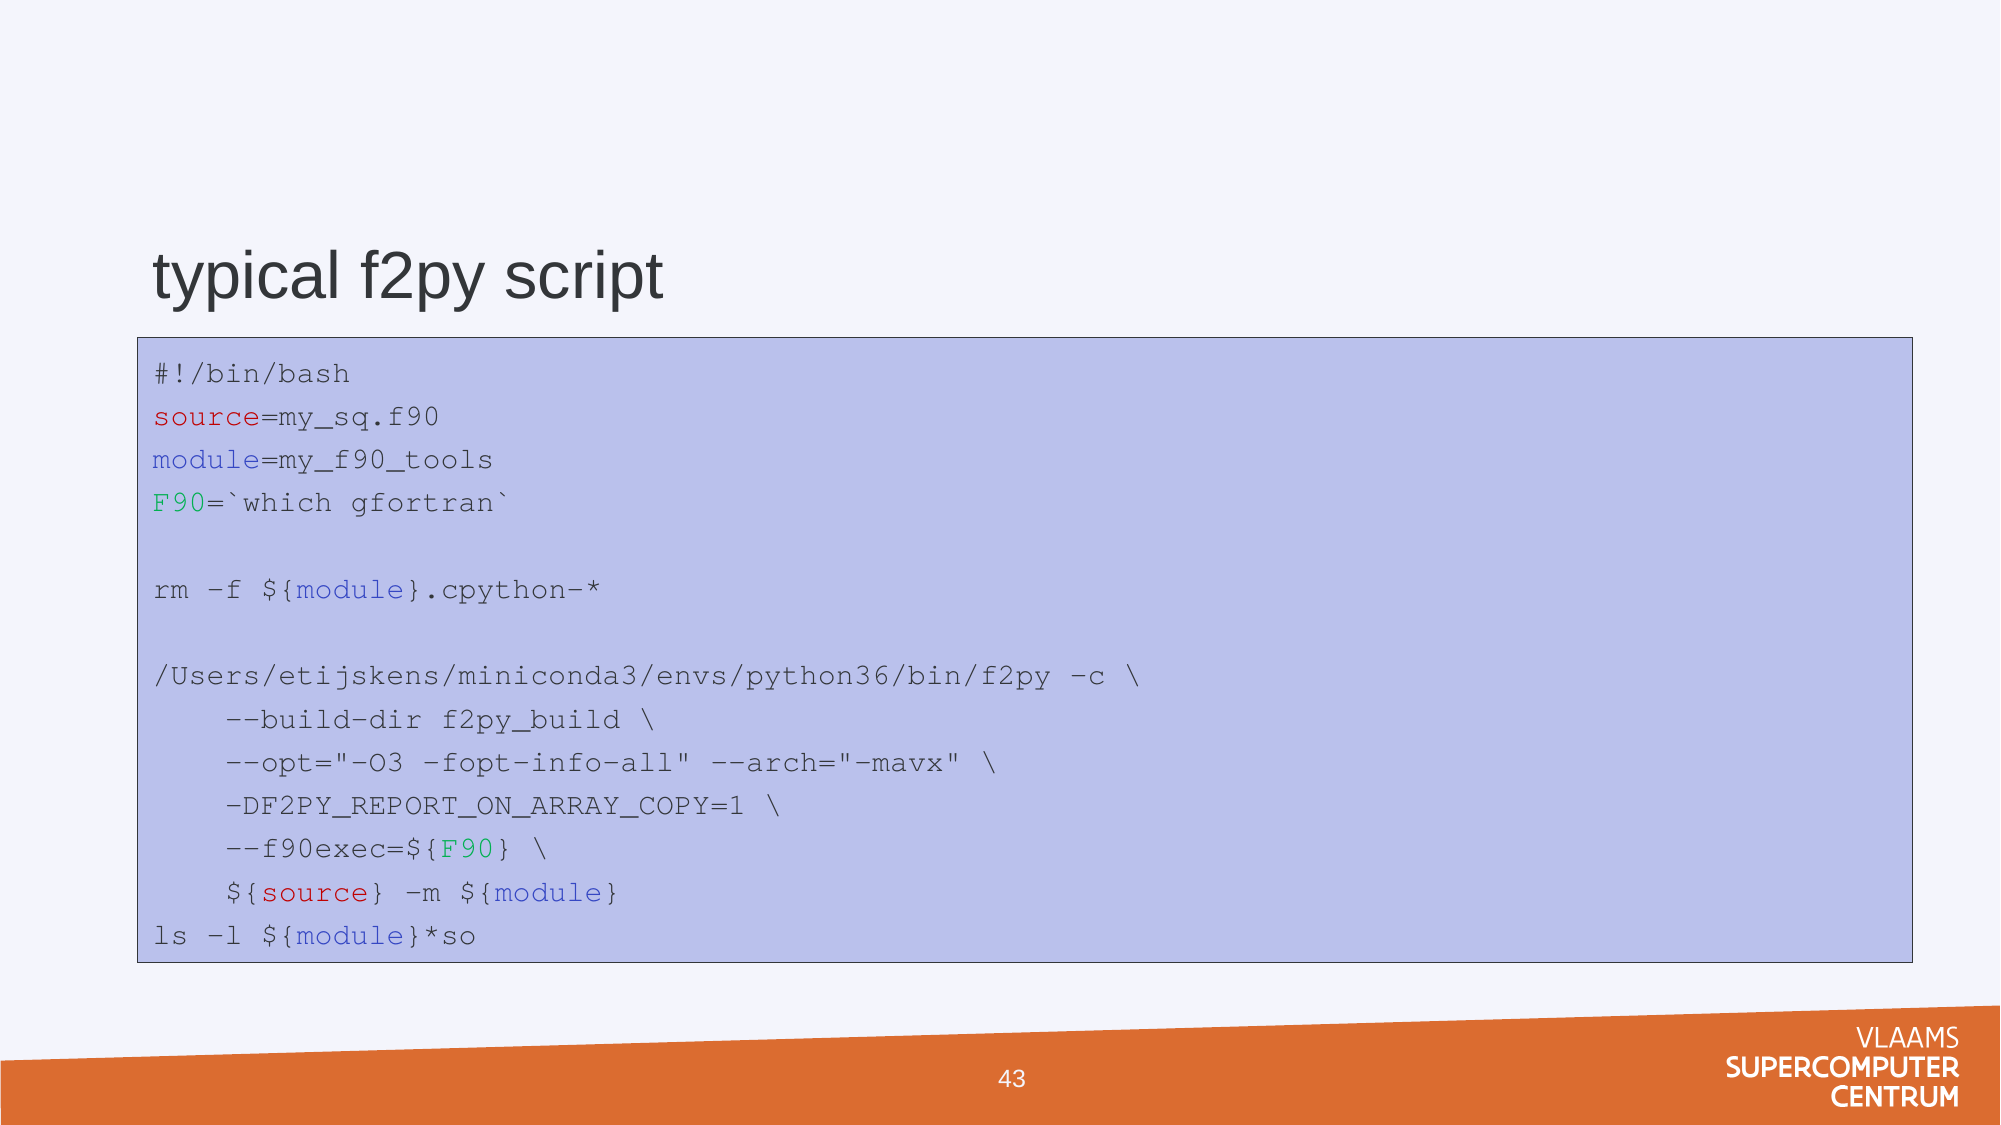

# typical f2py script
#!/bin/bash
source=my_sq.f90
module=my_f90_tools
F90=`which gfortran`
rm -f ${module}.cpython-*

/Users/etijskens/miniconda3/envs/python36/bin/f2py -c \
    --build-dir f2py_build \
    --opt="-O3 -fopt-info-all" --arch="-mavx" \
    -DF2PY_REPORT_ON_ARRAY_COPY=1 \
    --f90exec=${F90} \
    ${source} -m ${module}
ls –l ${module}*so

43